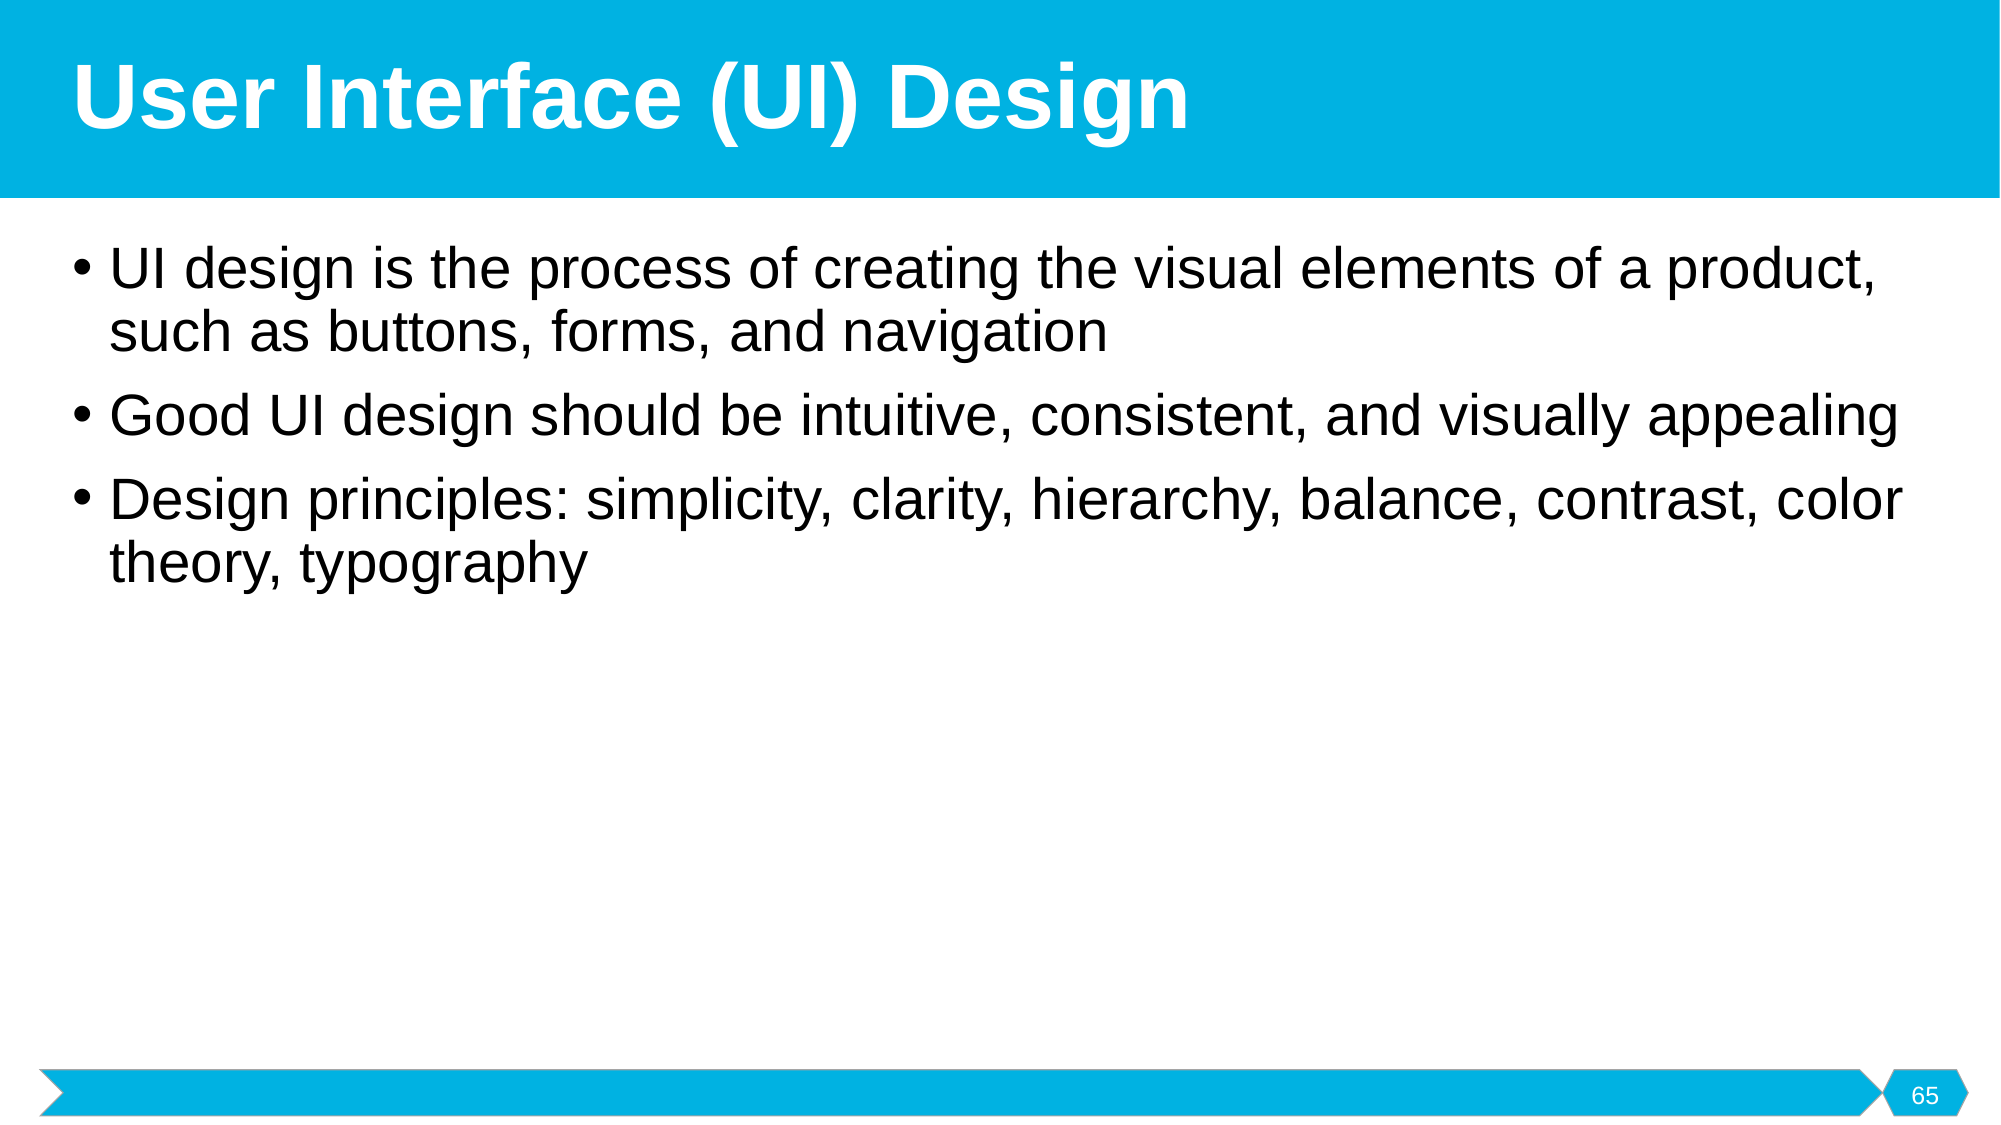

# User Interface (UI) Design
UI design is the process of creating the visual elements of a product, such as buttons, forms, and navigation
Good UI design should be intuitive, consistent, and visually appealing
Design principles: simplicity, clarity, hierarchy, balance, contrast, color theory, typography
65